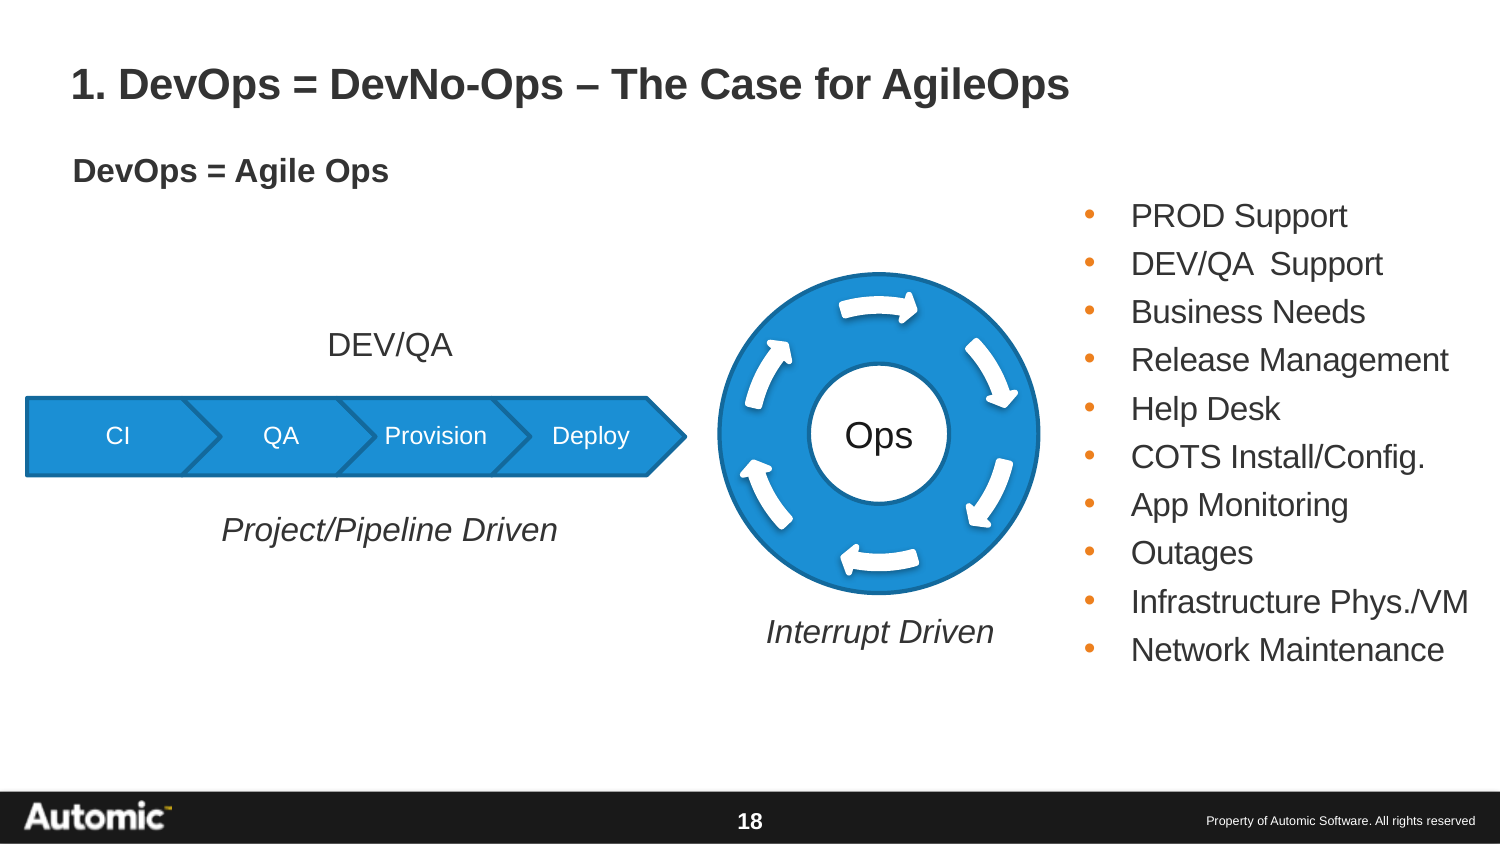

# 1. DevOps = DevNo-Ops – The Case for AgileOps
DevOps = Agile Ops
PROD Support
DEV/QA  Support
Business Needs
Release Management
Help Desk
COTS Install/Config.
App Monitoring
Outages
Infrastructure Phys./VM
Network Maintenance

Ops

DEV/QA
CI
QA
Provision
Deploy
Project/Pipeline Driven
Interrupt Driven